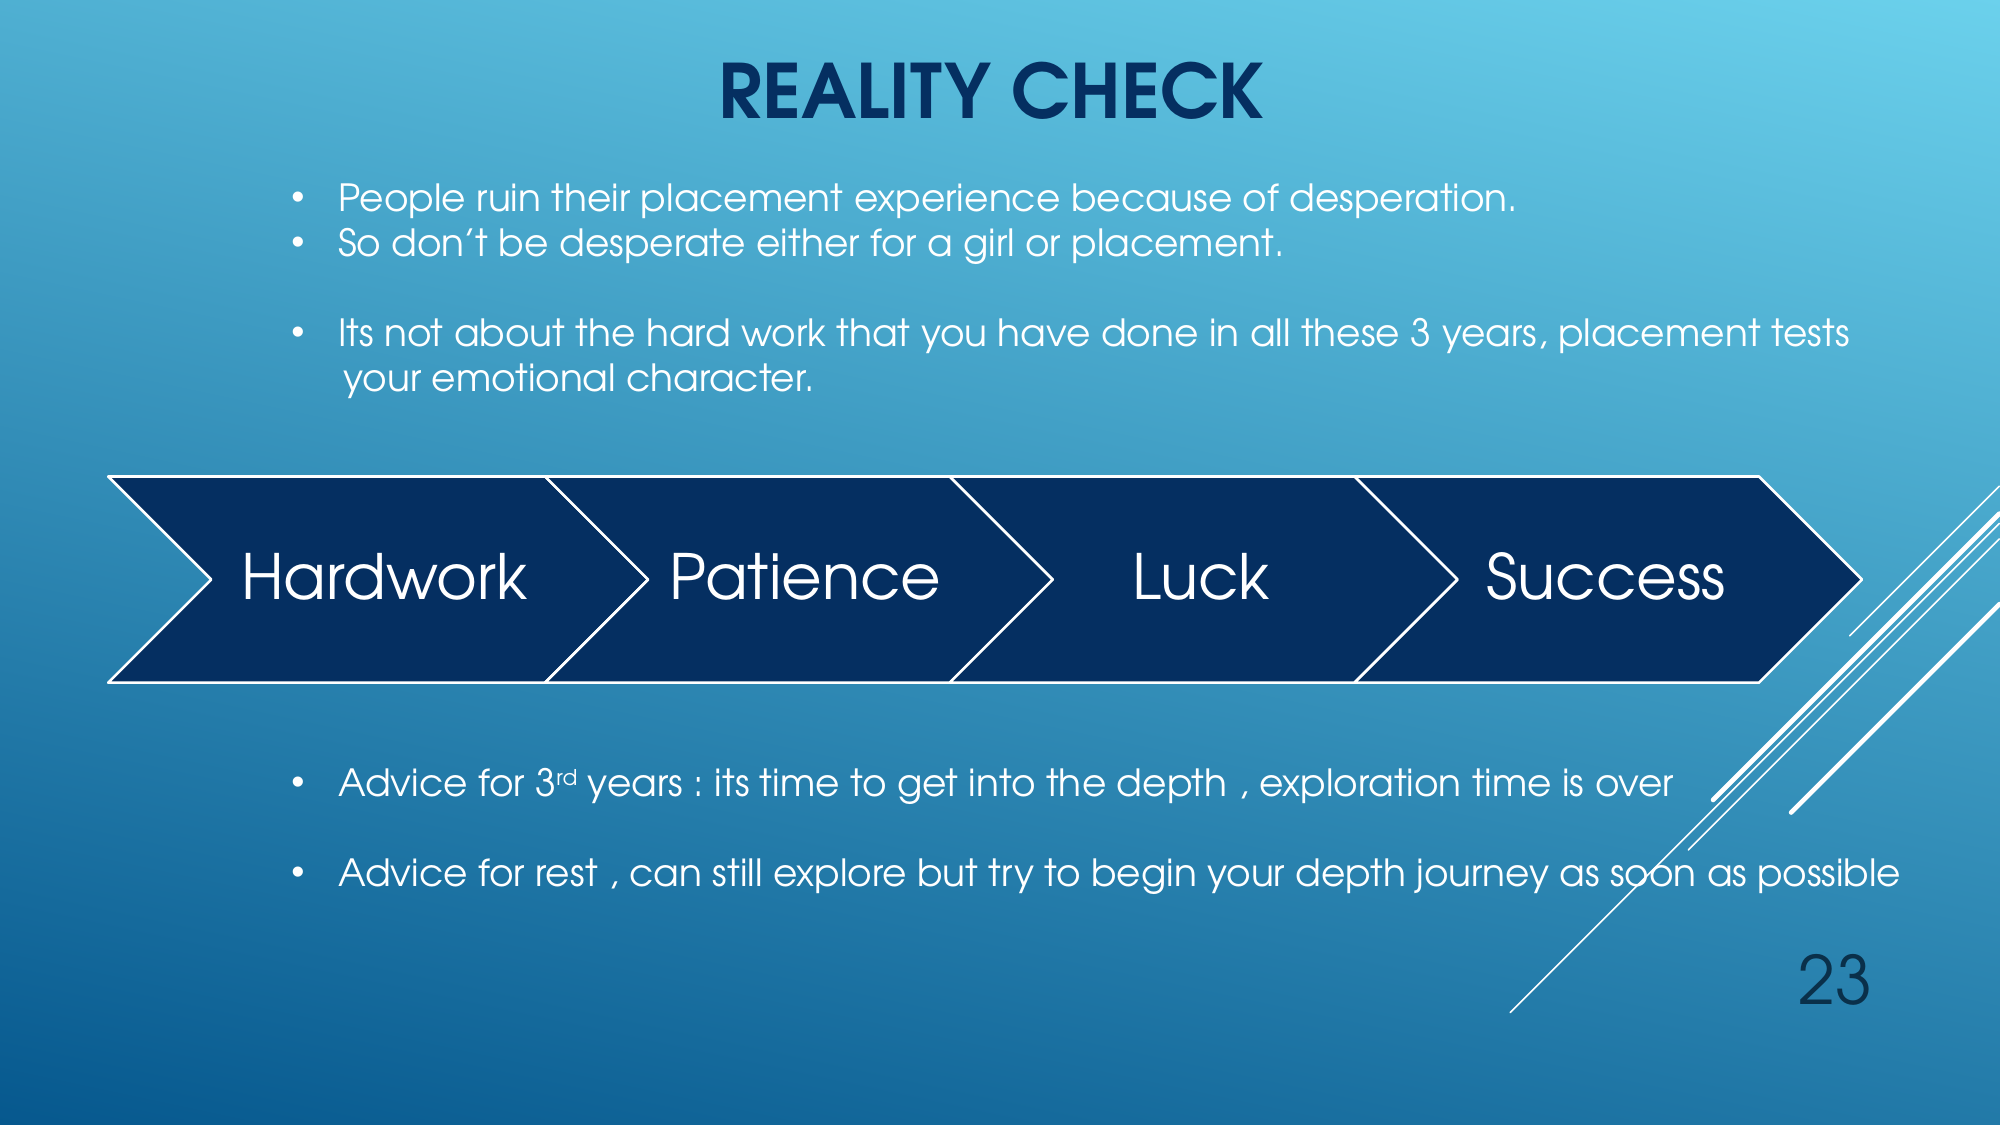

# REALITY CHECK
People ruin their placement experience because of desperation.
So don’t be desperate either for a girl or placement.

Its not about the hard work that you have done in all these 3 years, placement tests
     your emotional character.

Advice for 3rd years : its time to get into the depth , exploration time is over

Advice for rest , can still explore but try to begin your depth journey as soon as possible

Success

Patience

Luck

Hardwork
23